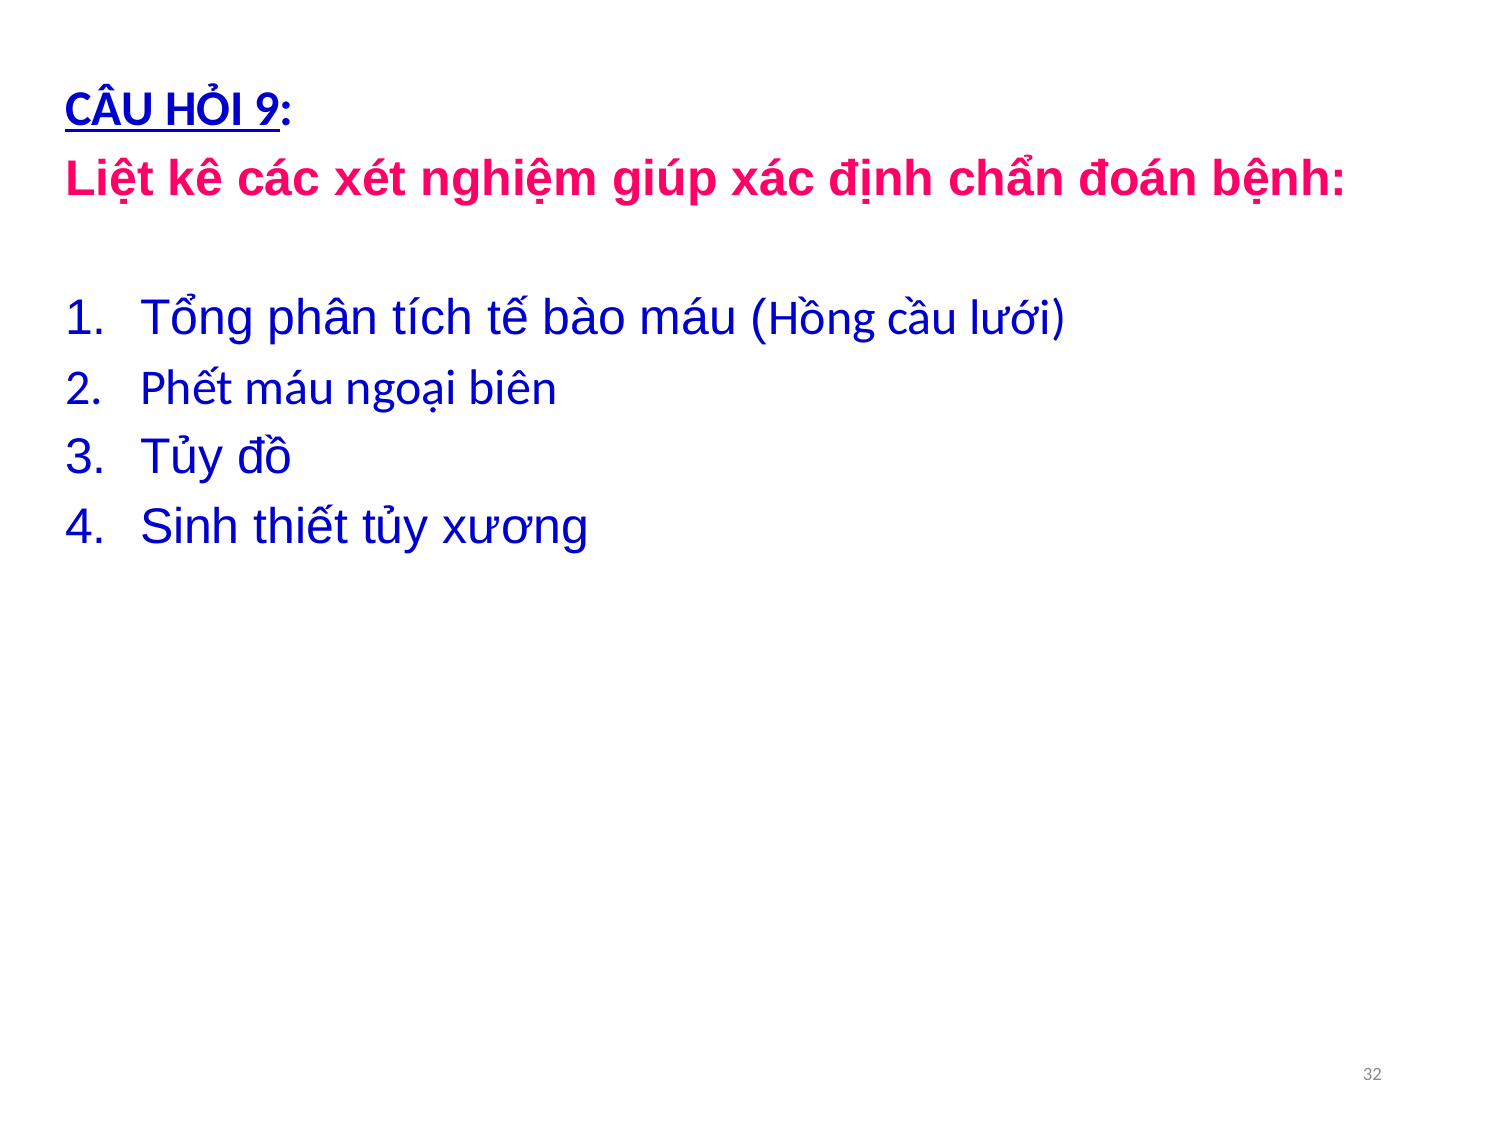

CÂU HỎI 9:
Liệt kê các xét nghiệm giúp xác định chẩn đoán bệnh:

Tổng phân tích tế bào máu (Hồng cầu lưới)
Phết máu ngoại biên
Tủy đồ
Sinh thiết tủy xương

32